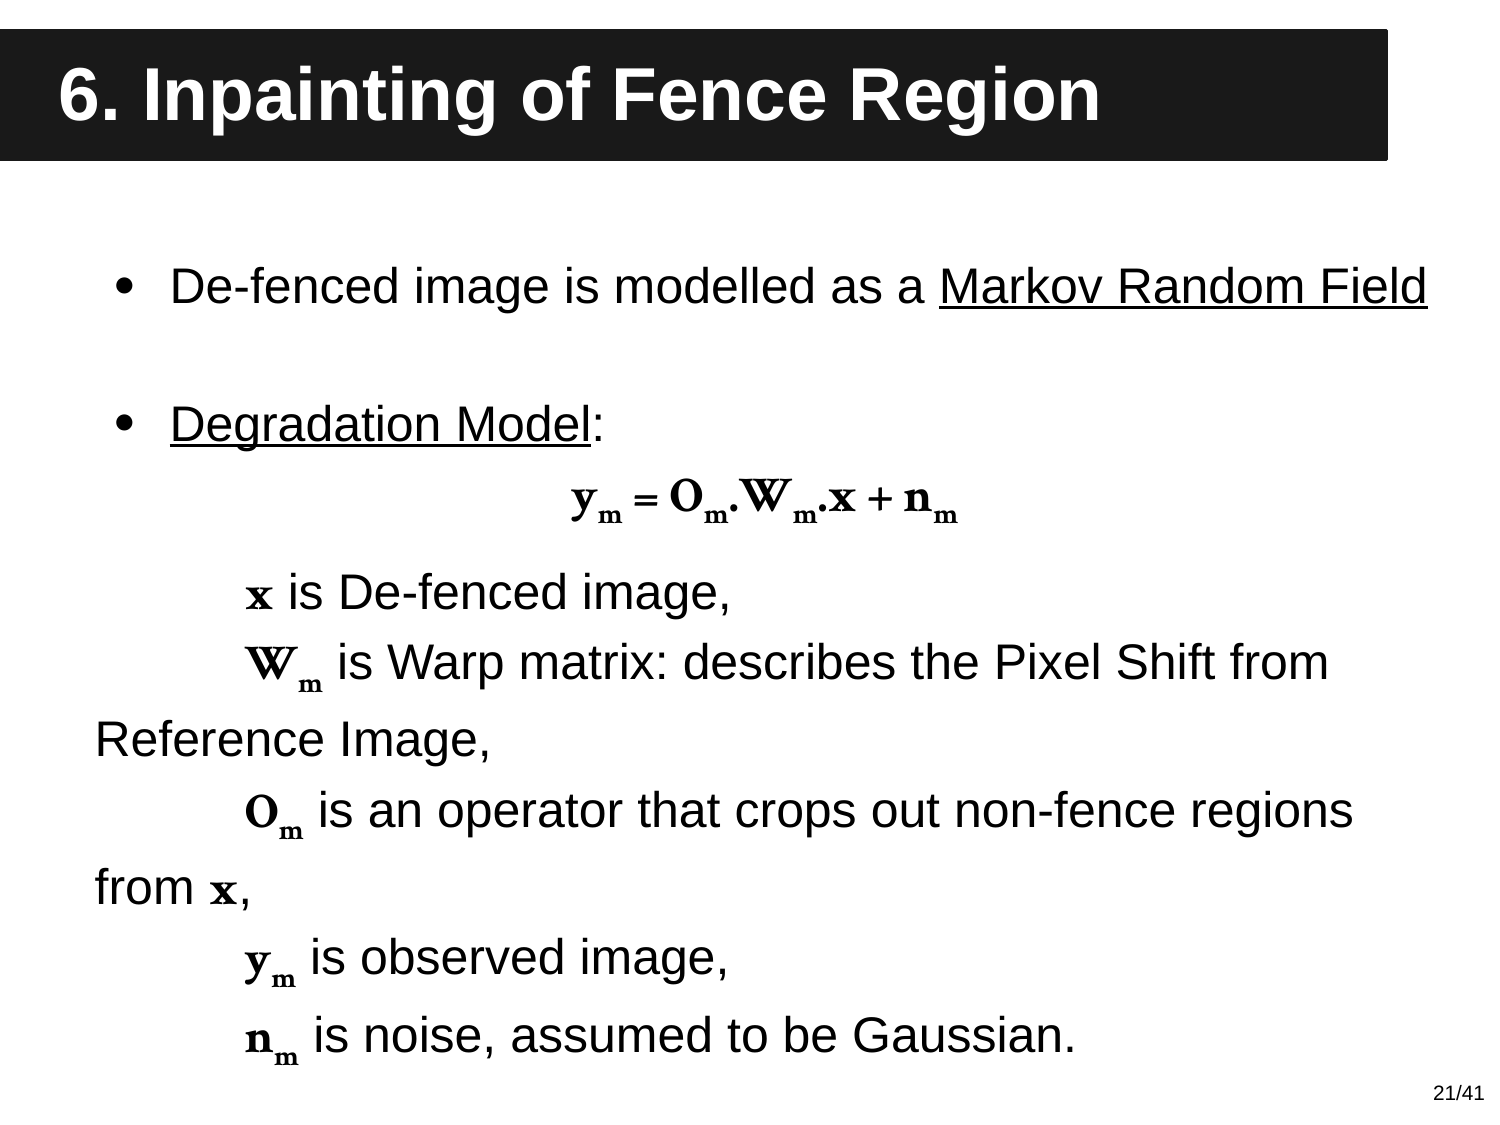

6. Inpainting of Fence Region

De-fenced image is modelled as a Markov Random Field

Degradation Model:
ym = Om.Wm.x + nm
	x is De-fenced image,
	Wm is Warp matrix: describes the Pixel Shift from Reference Image,
	Om is an operator that crops out non-fence regions from x,
	ym is observed image,
	nm is noise, assumed to be Gaussian.
21/41